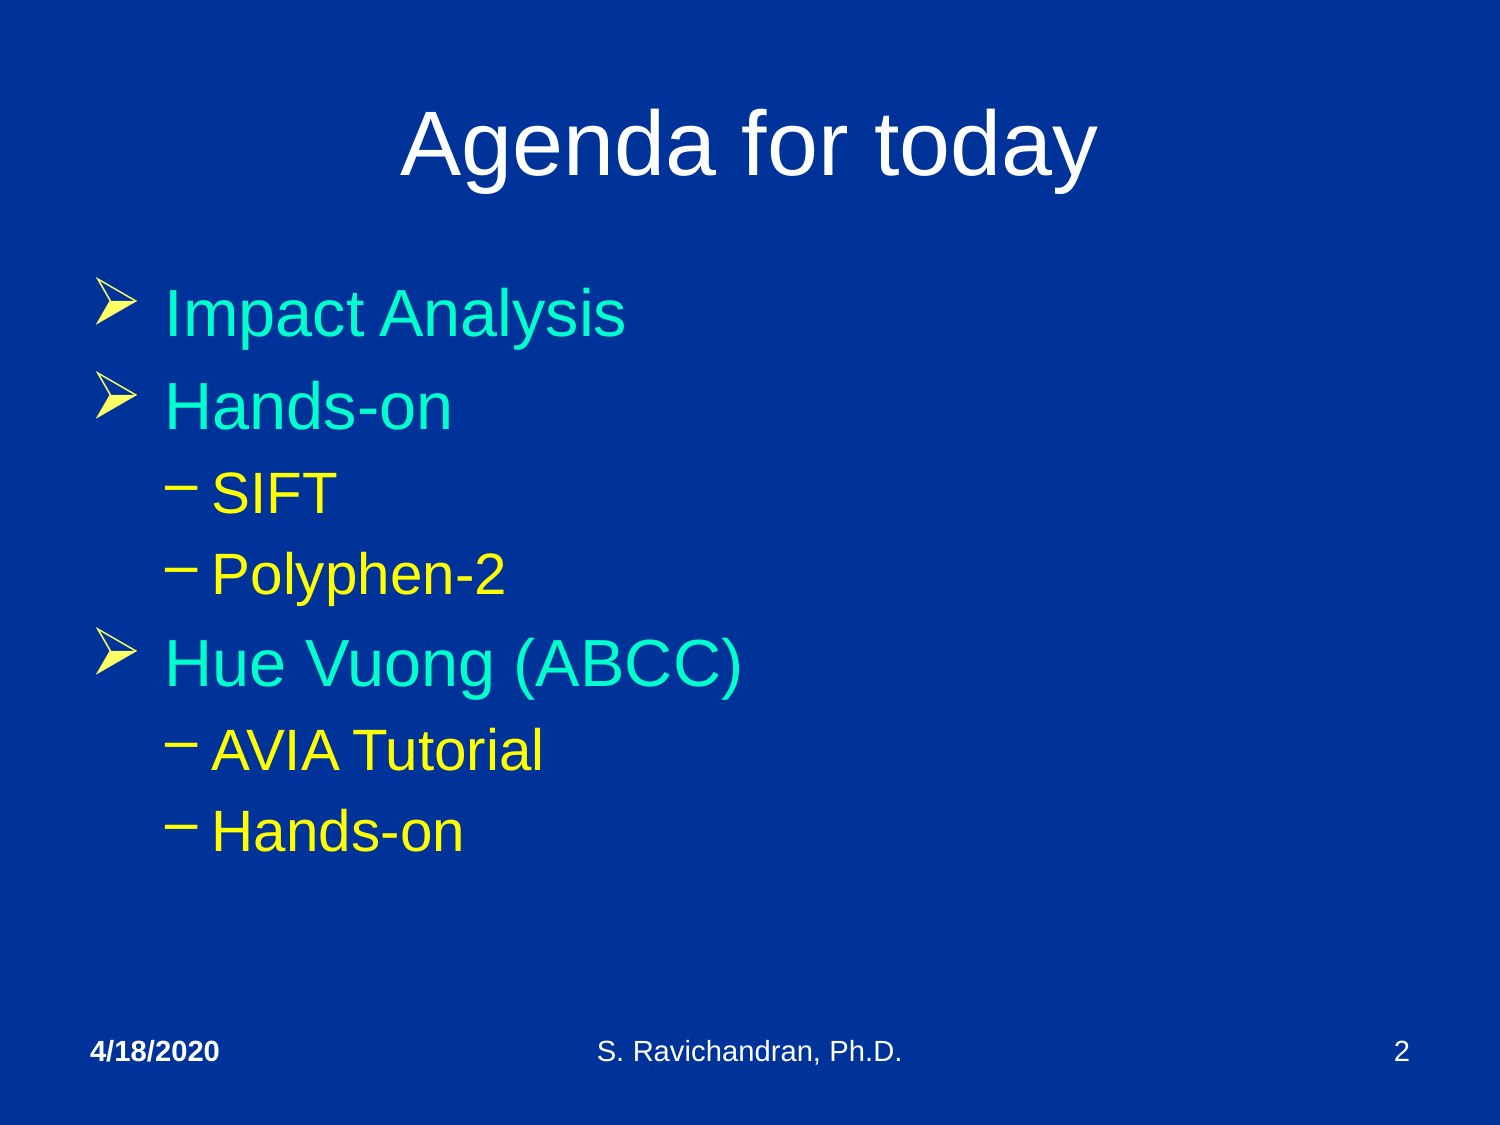

# Agenda for today
 Impact Analysis
 Hands-on
SIFT
Polyphen-2
 Hue Vuong (ABCC)
AVIA Tutorial
Hands-on
4/18/2020
S. Ravichandran, Ph.D.
2